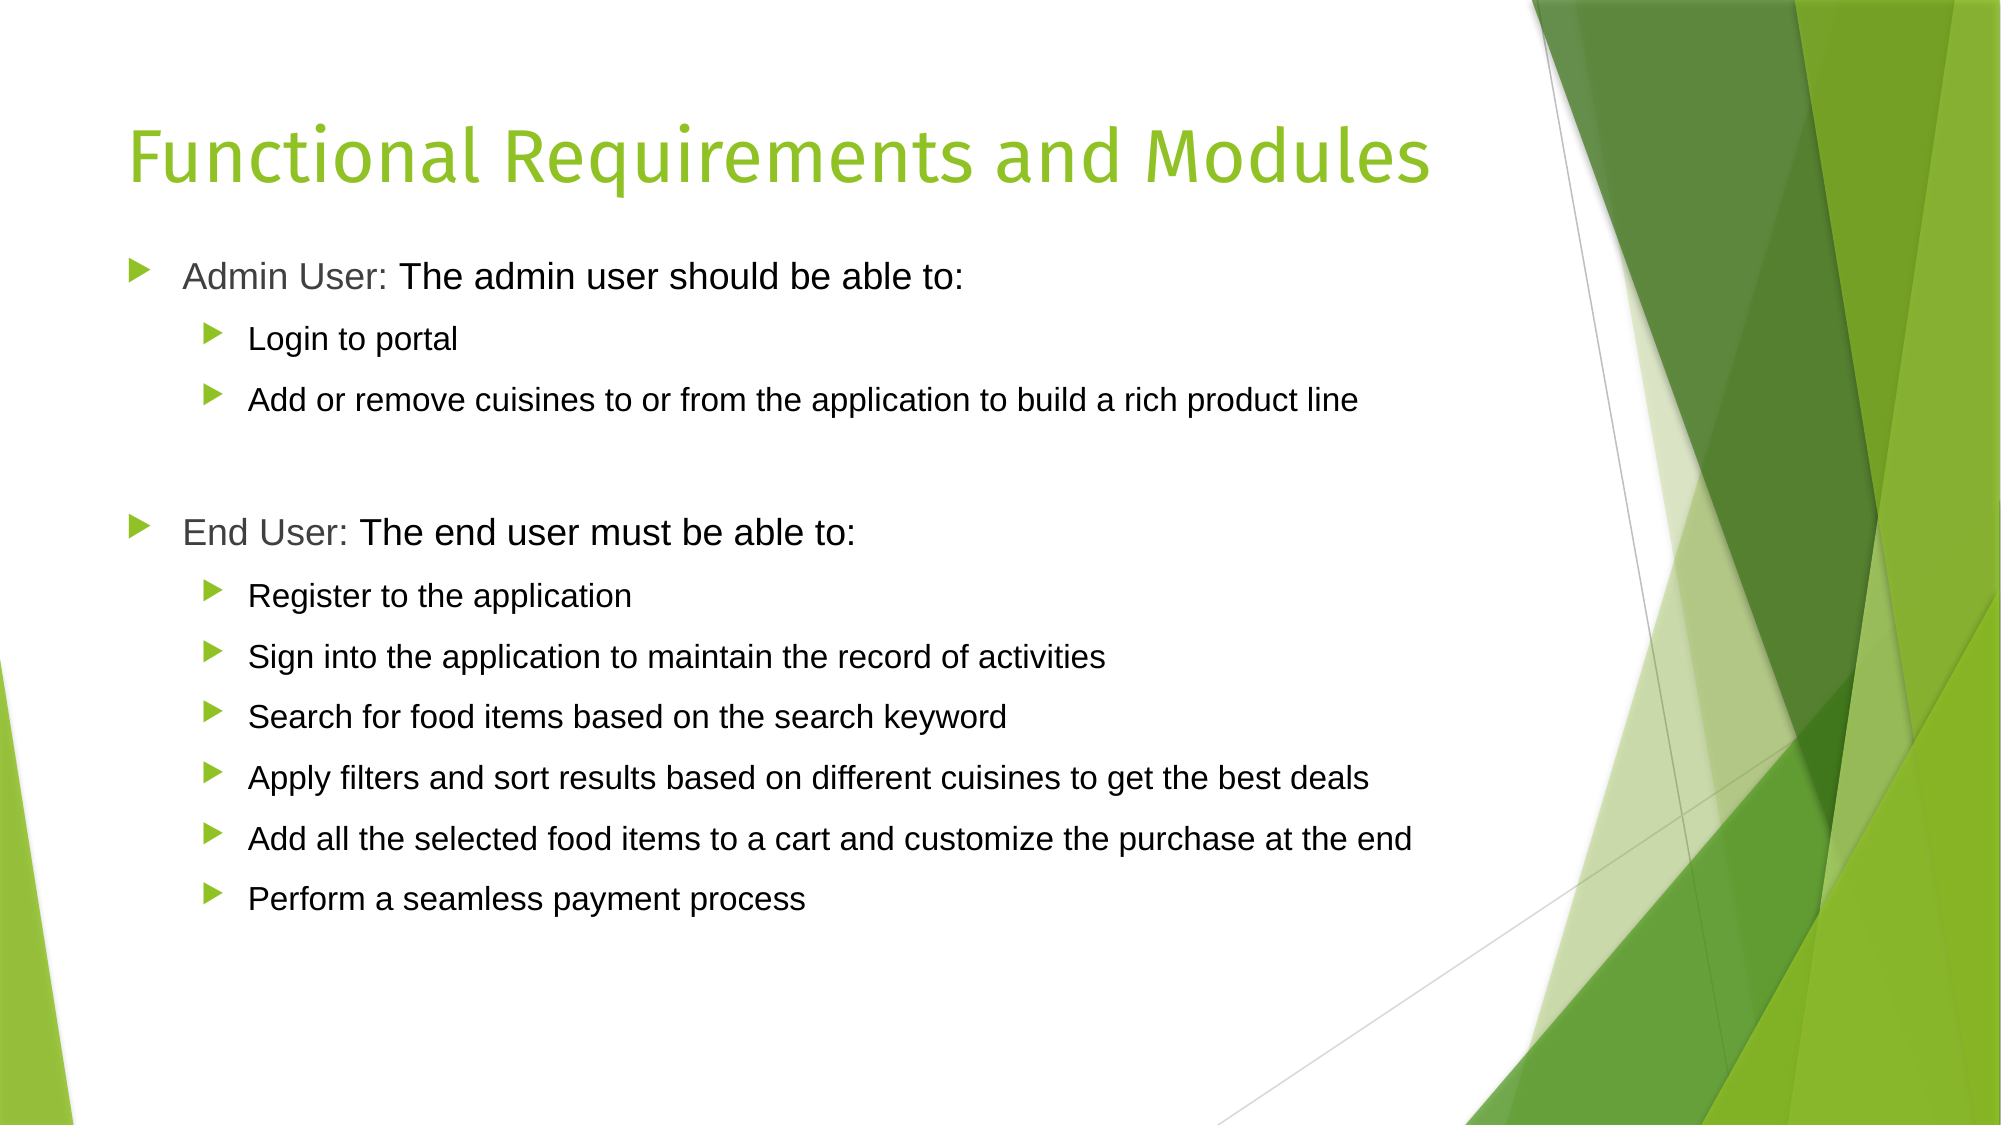

# Functional Requirements and Modules
Admin User: The admin user should be able to:
Login to portal
Add or remove cuisines to or from the application to build a rich product line

End User: The end user must be able to:
Register to the application
Sign into the application to maintain the record of activities
Search for food items based on the search keyword
Apply filters and sort results based on different cuisines to get the best deals
Add all the selected food items to a cart and customize the purchase at the end
Perform a seamless payment process